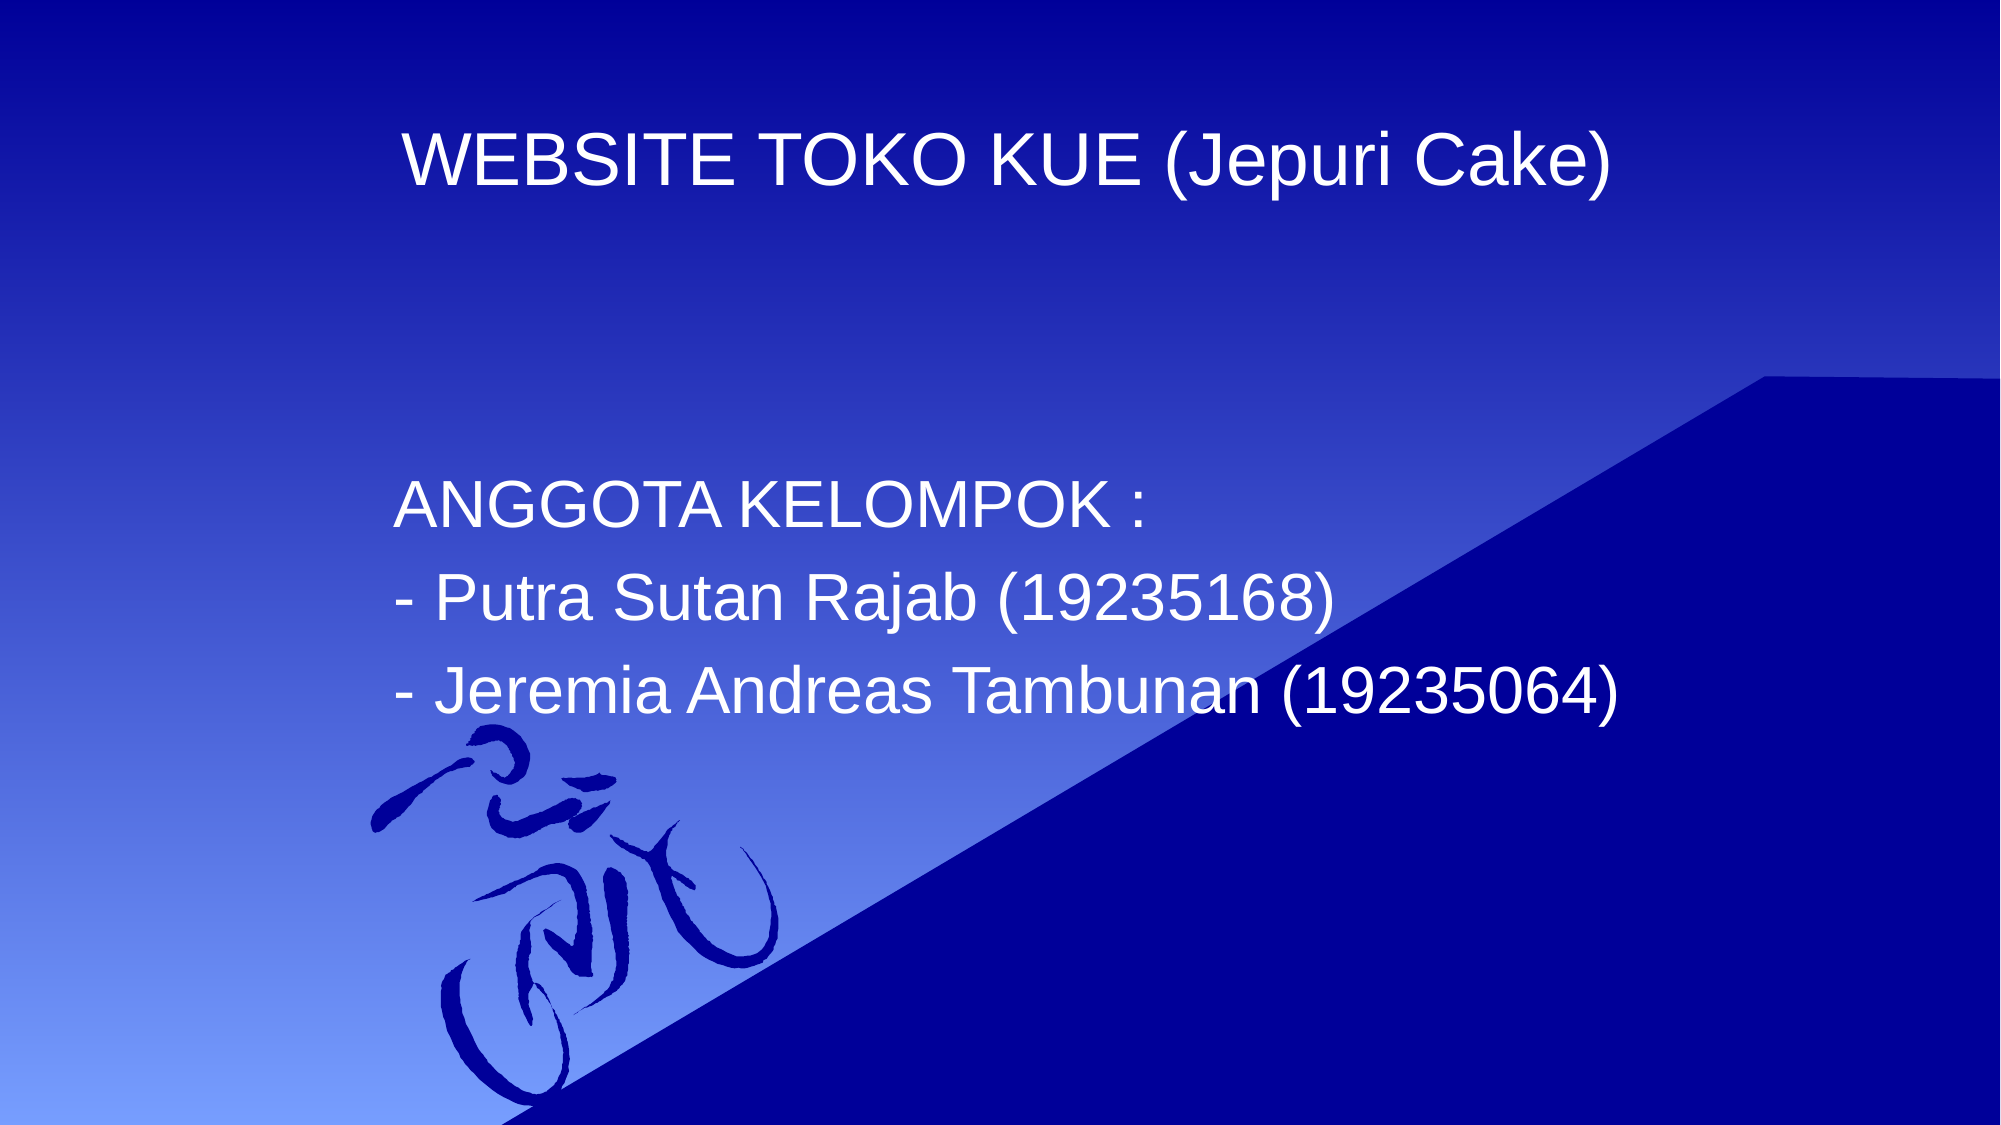

# WEBSITE TOKO KUE (Jepuri Cake)
ANGGOTA KELOMPOK :
- Putra Sutan Rajab (19235168)
- Jeremia Andreas Tambunan (19235064)